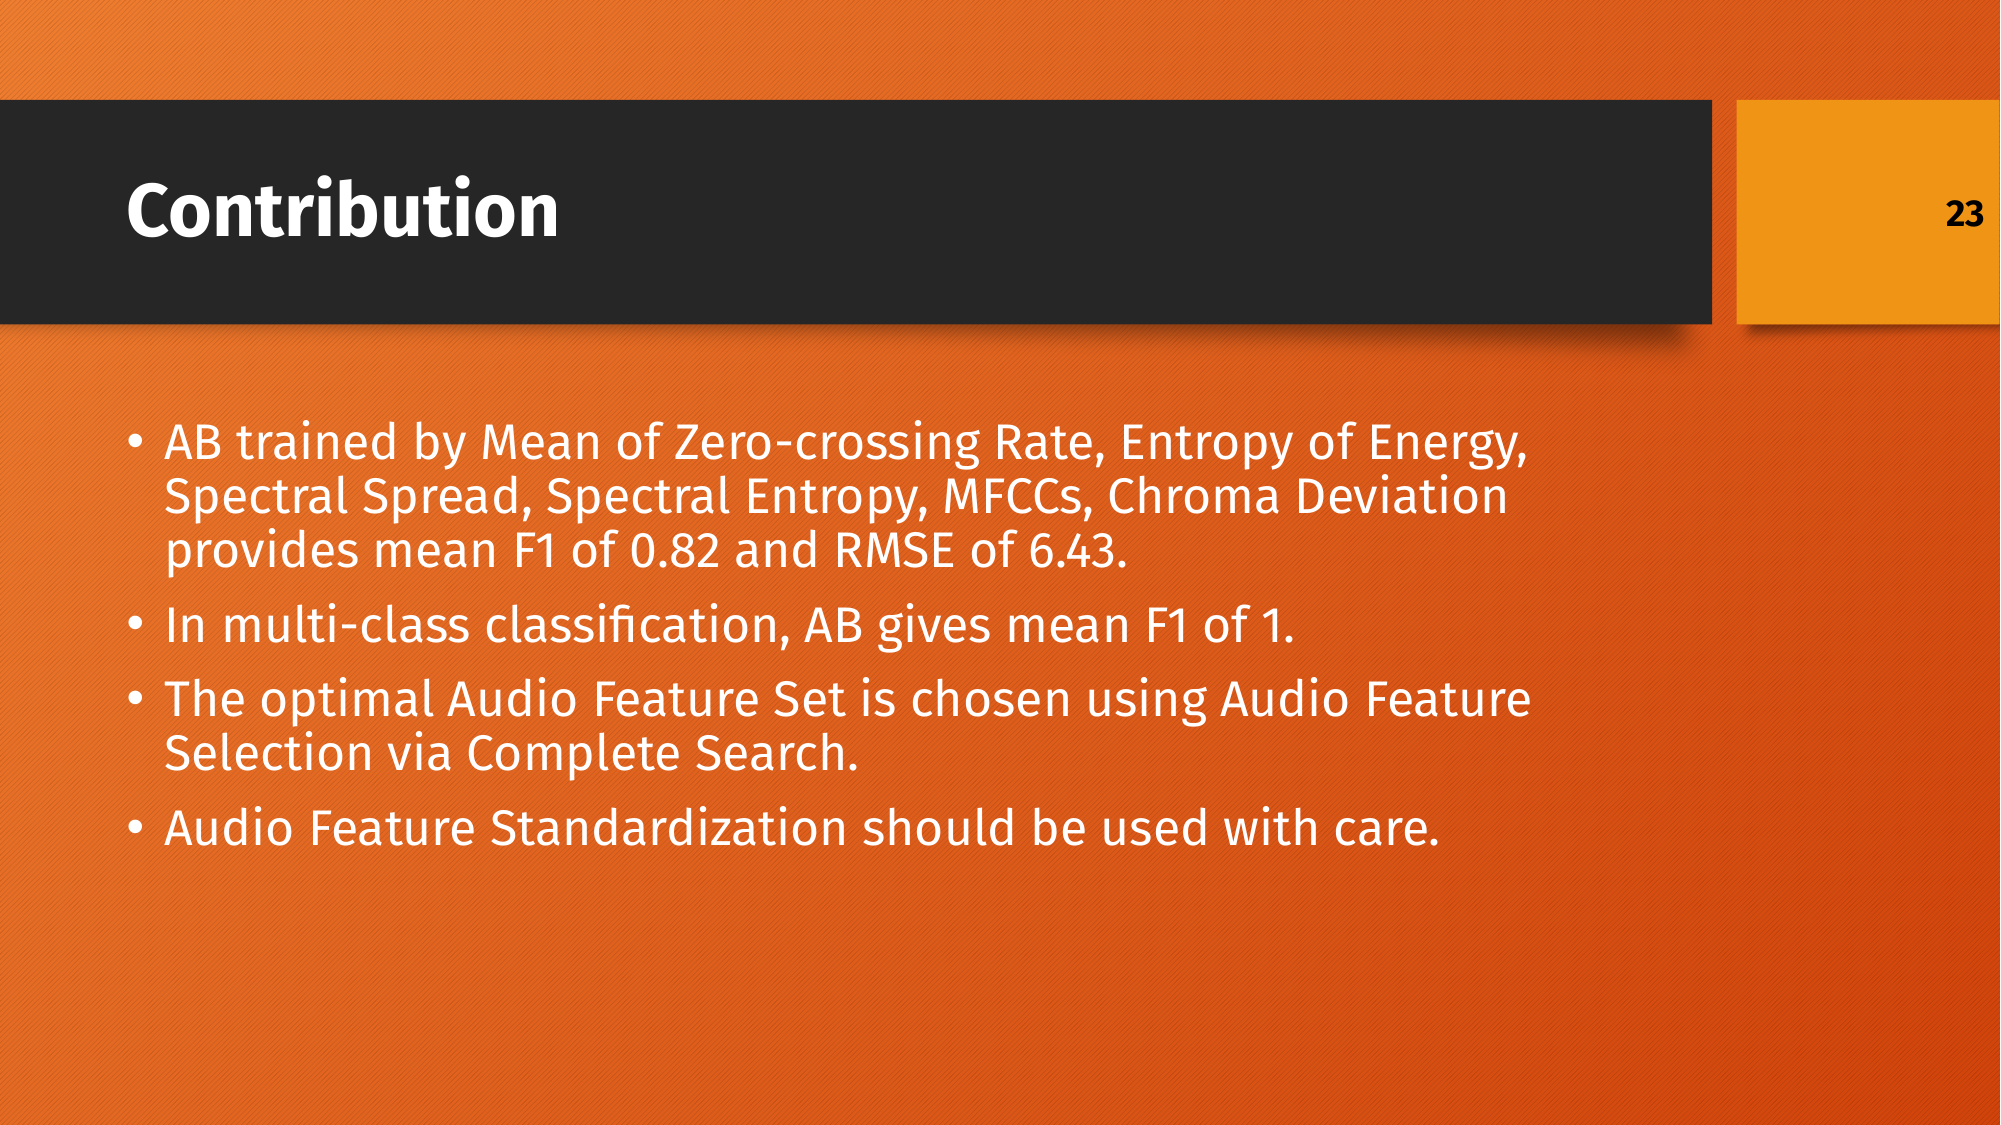

# Contribution
23
AB trained by Mean of Zero-crossing Rate, Entropy of Energy, Spectral Spread, Spectral Entropy, MFCCs, Chroma Deviation provides mean F1 of 0.82 and RMSE of 6.43.
In multi-class classification, AB gives mean F1 of 1.
The optimal Audio Feature Set is chosen using Audio Feature Selection via Complete Search.
Audio Feature Standardization should be used with care.